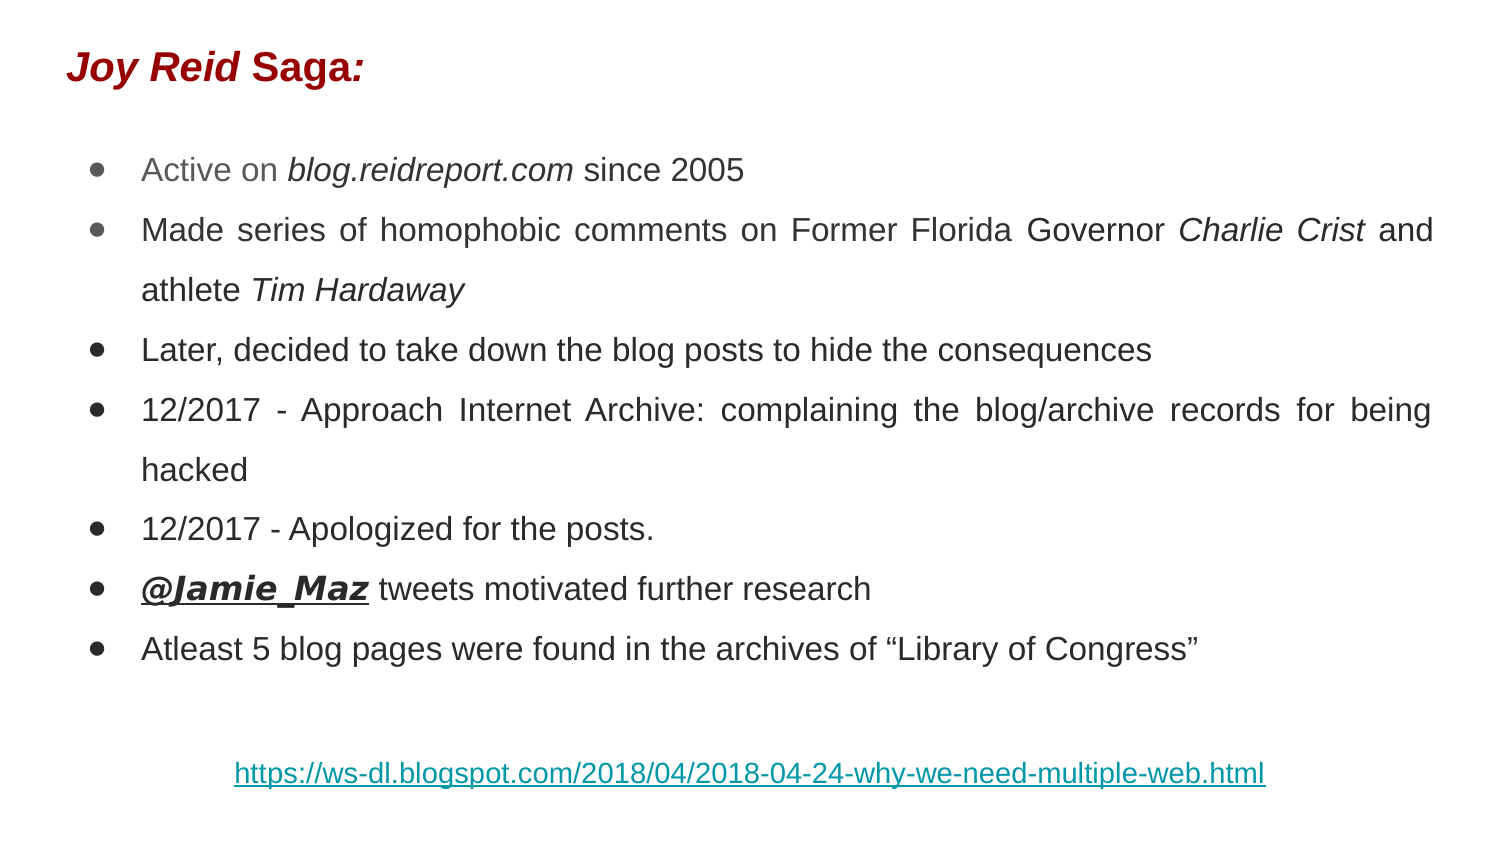

Joy Reid Saga:
Active on blog.reidreport.com since 2005
Made series of homophobic comments on Former Florida Governor Charlie Crist and athlete Tim Hardaway
Later, decided to take down the blog posts to hide the consequences
12/2017 - Approach Internet Archive: complaining the blog/archive records for being hacked
12/2017 - Apologized for the posts.
@Jamie_Maz tweets motivated further research
Atleast 5 blog pages were found in the archives of “Library of Congress”

https://ws-dl.blogspot.com/2018/04/2018-04-24-why-we-need-multiple-web.html